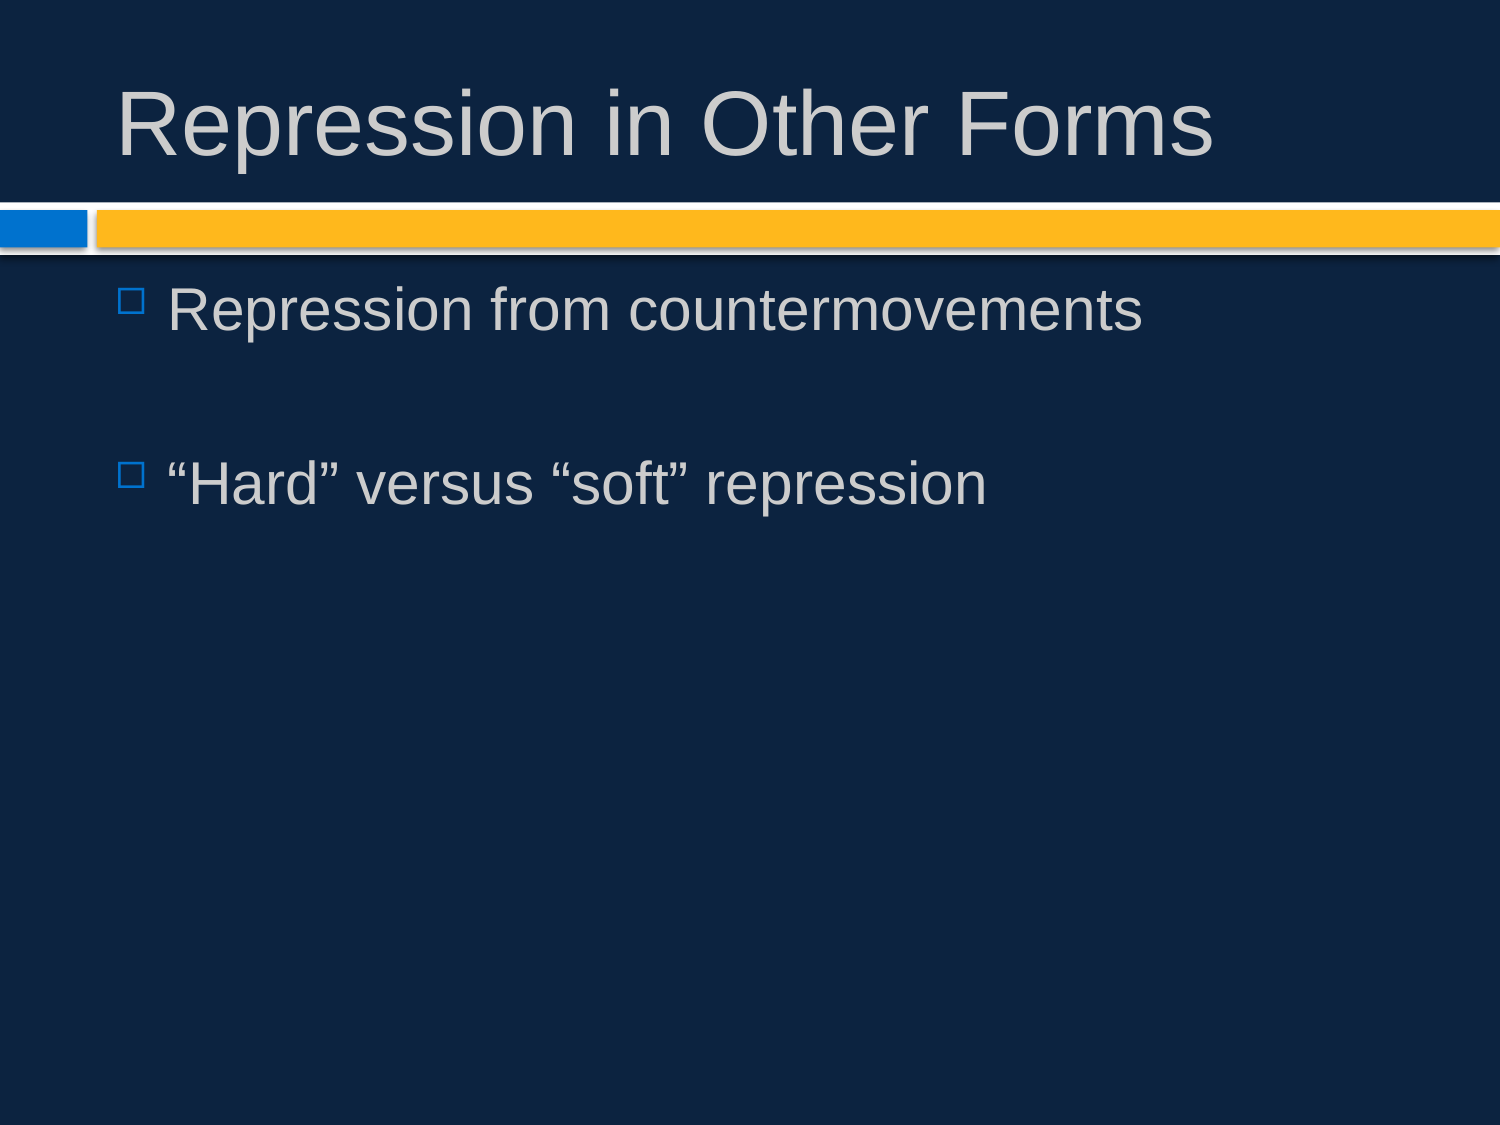

# Repression in Other Forms
Repression from countermovements

“Hard” versus “soft” repression